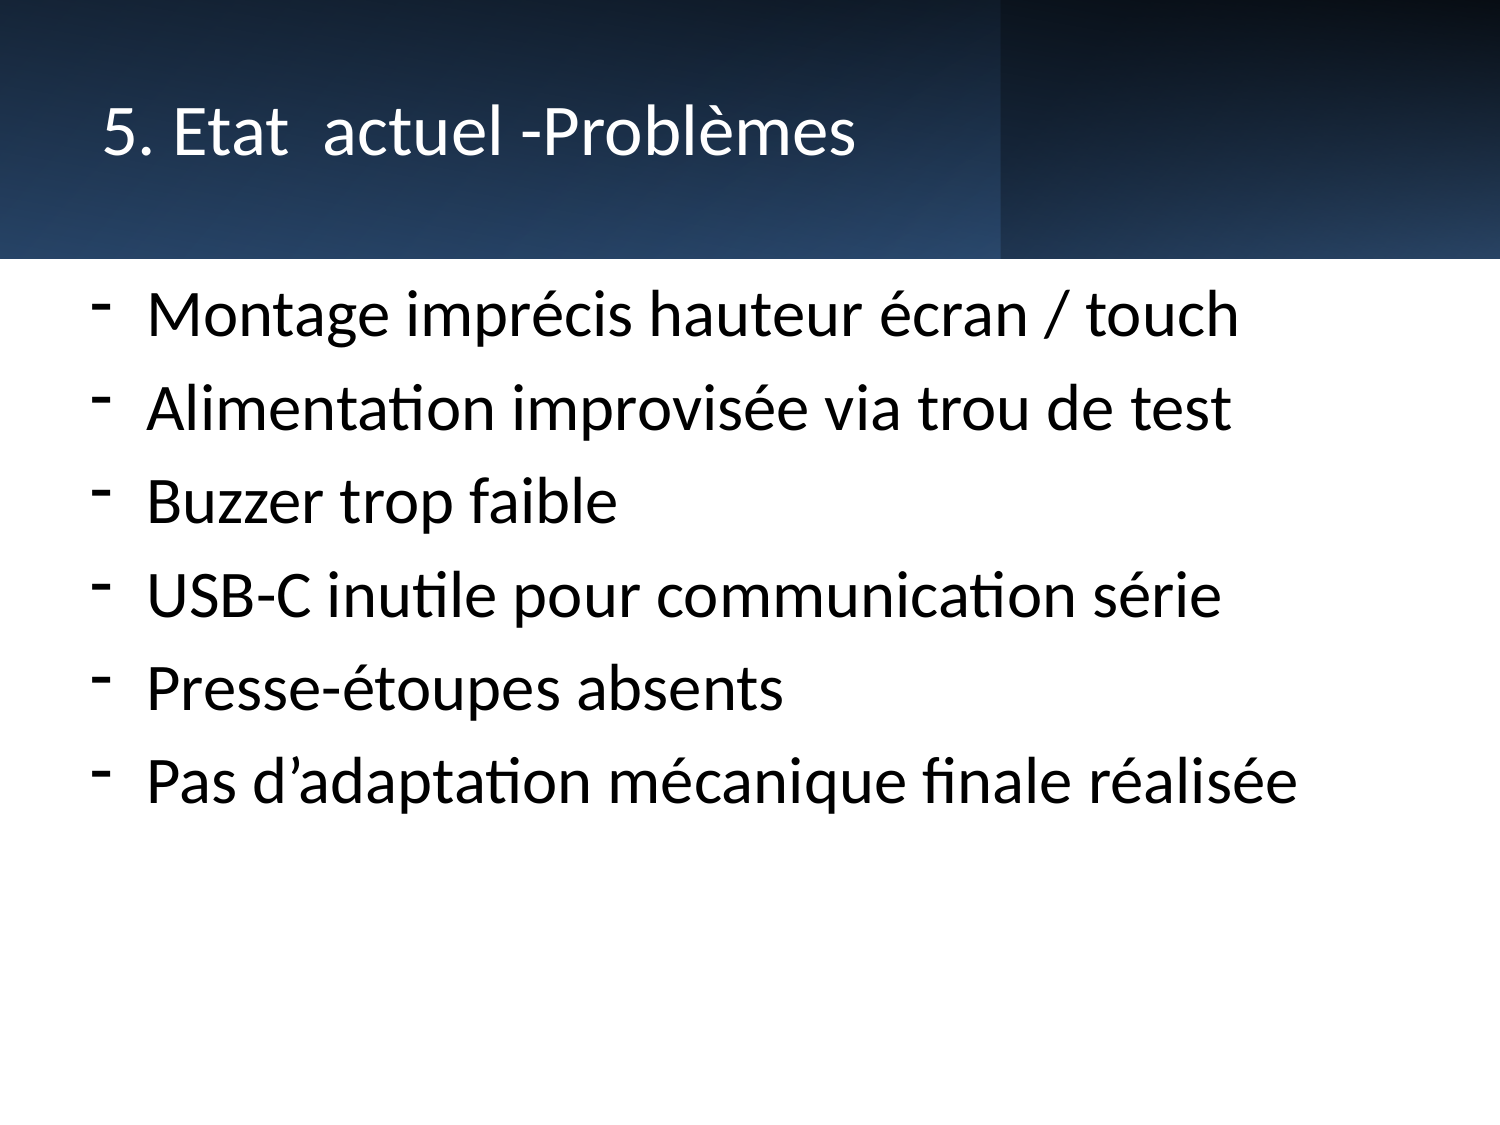

# 5. Etat  actuel -Problèmes
Montage imprécis hauteur écran / touch
Alimentation improvisée via trou de test
Buzzer trop faible
USB-C inutile pour communication série
Presse-étoupes absents
Pas d’adaptation mécanique finale réalisée